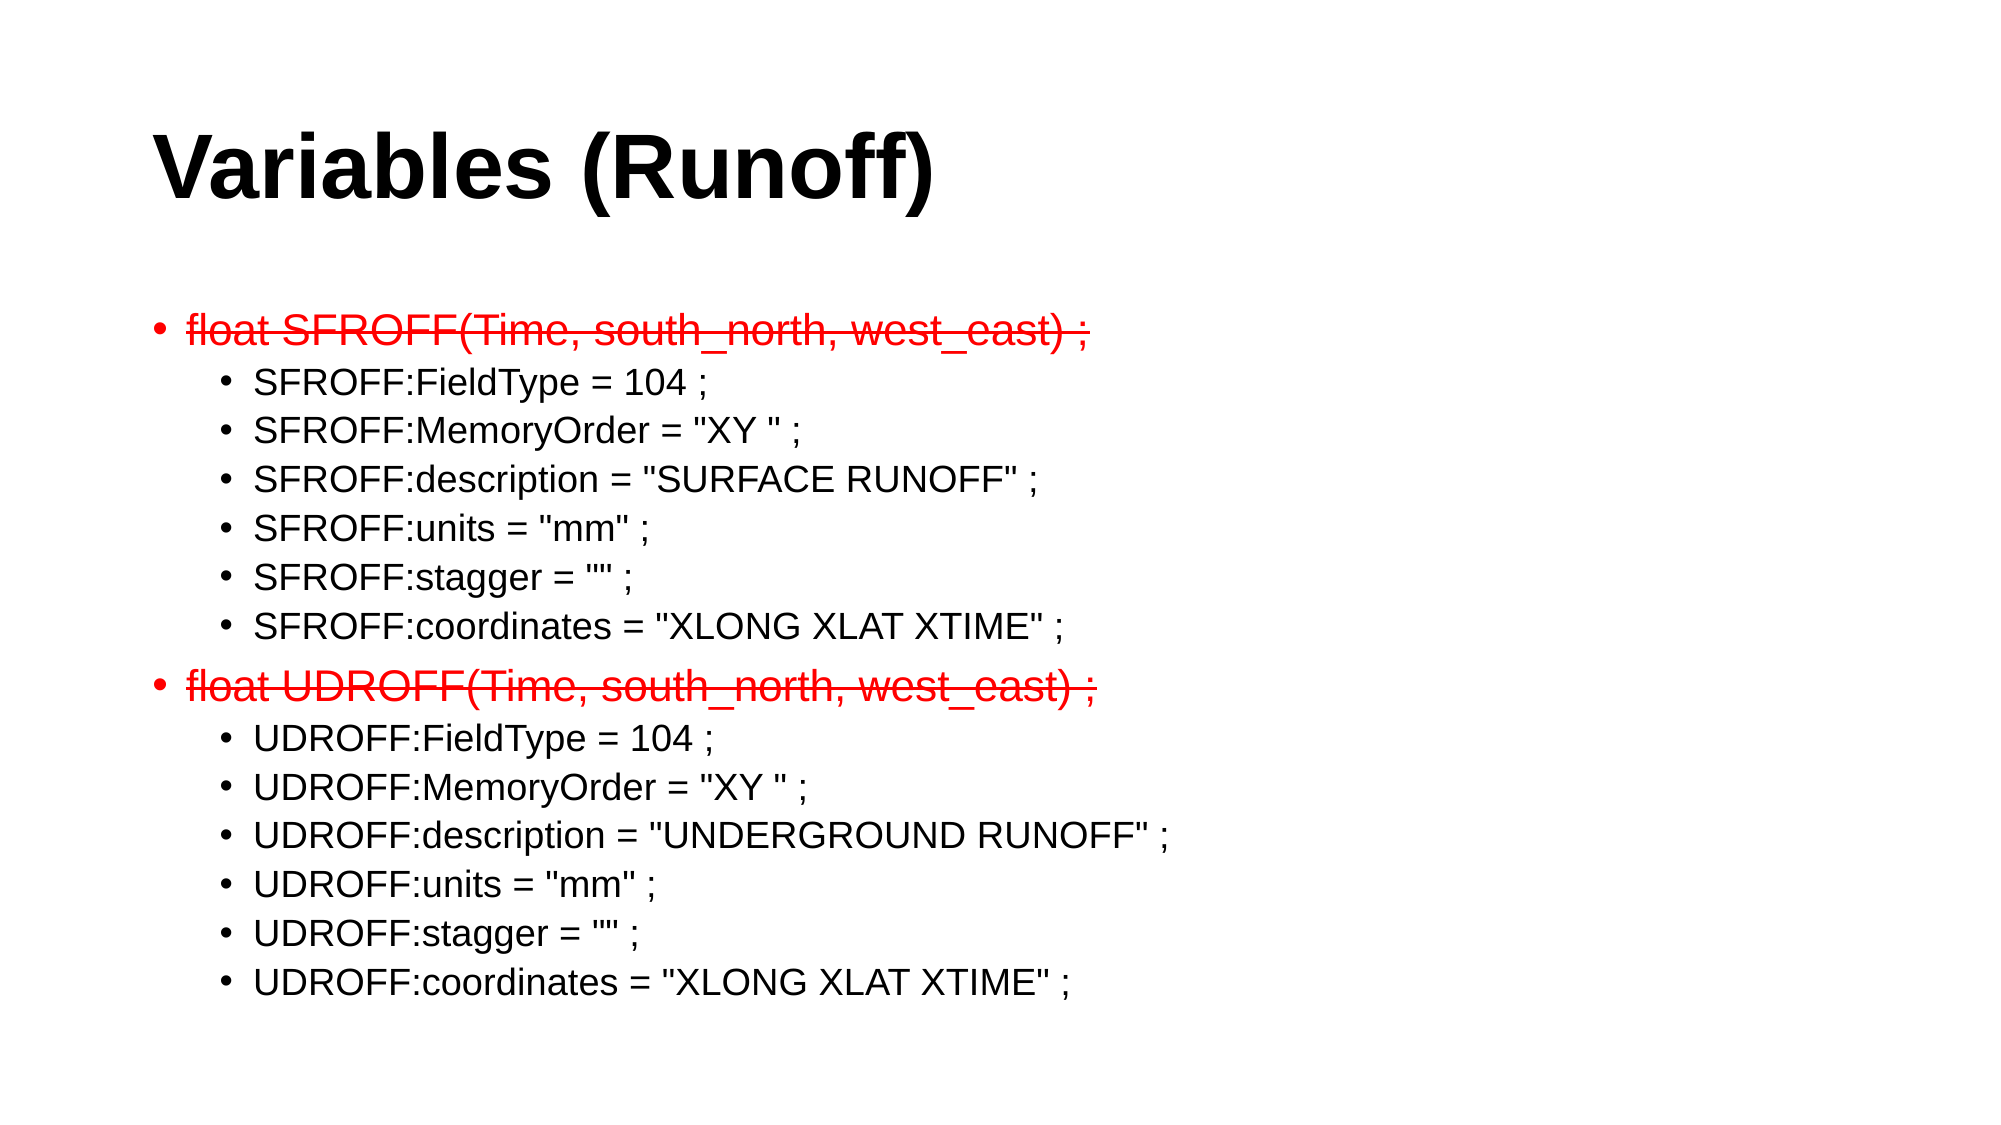

# Variables (Runoff)
float SFROFF(Time, south_north, west_east) ;
SFROFF:FieldType = 104 ;
SFROFF:MemoryOrder = "XY " ;
SFROFF:description = "SURFACE RUNOFF" ;
SFROFF:units = "mm" ;
SFROFF:stagger = "" ;
SFROFF:coordinates = "XLONG XLAT XTIME" ;
float UDROFF(Time, south_north, west_east) ;
UDROFF:FieldType = 104 ;
UDROFF:MemoryOrder = "XY " ;
UDROFF:description = "UNDERGROUND RUNOFF" ;
UDROFF:units = "mm" ;
UDROFF:stagger = "" ;
UDROFF:coordinates = "XLONG XLAT XTIME" ;